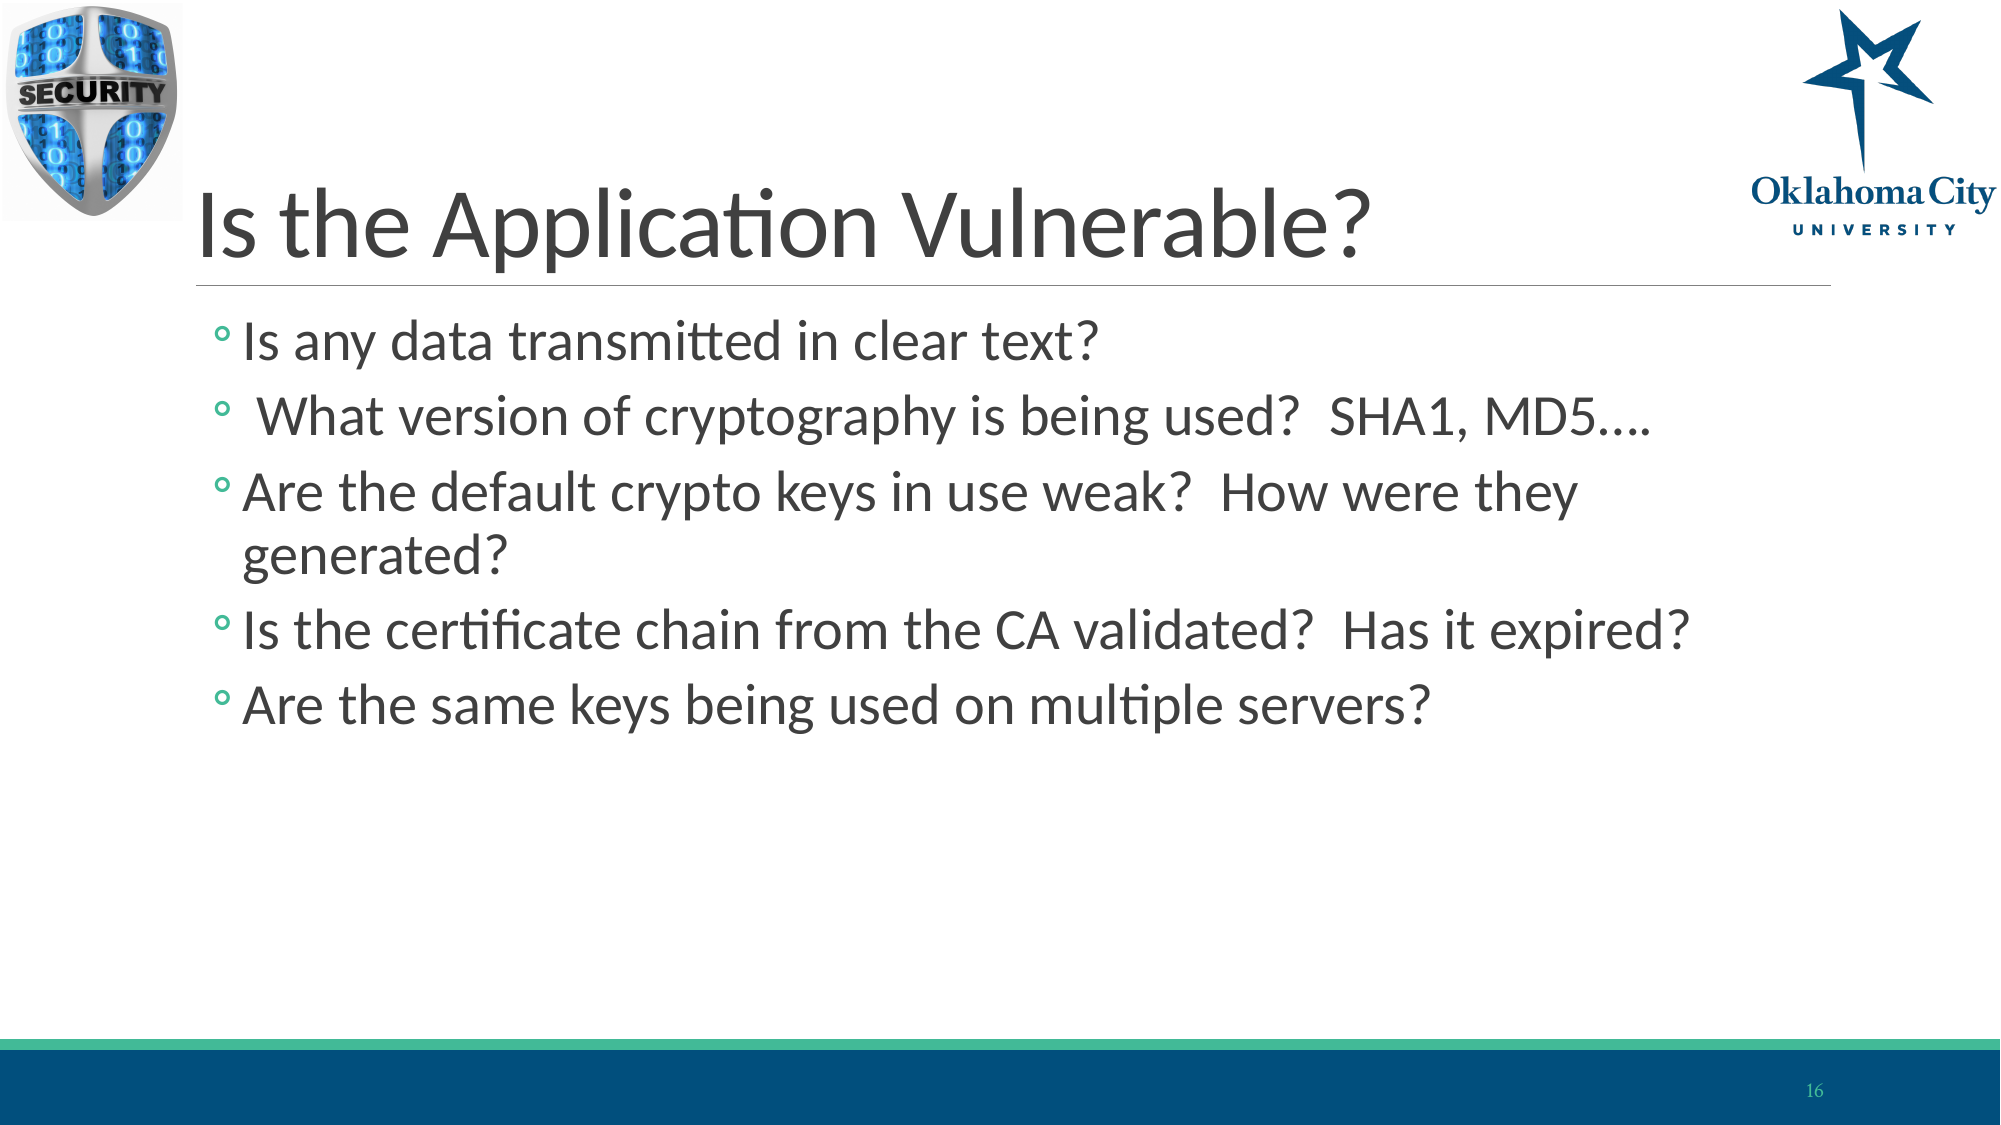

# Is the Application Vulnerable?
Is any data transmitted in clear text?
 What version of cryptography is being used?  SHA1, MD5….
Are the default crypto keys in use weak?  How were they generated?
Is the certificate chain from the CA validated?  Has it expired?
Are the same keys being used on multiple servers?

16